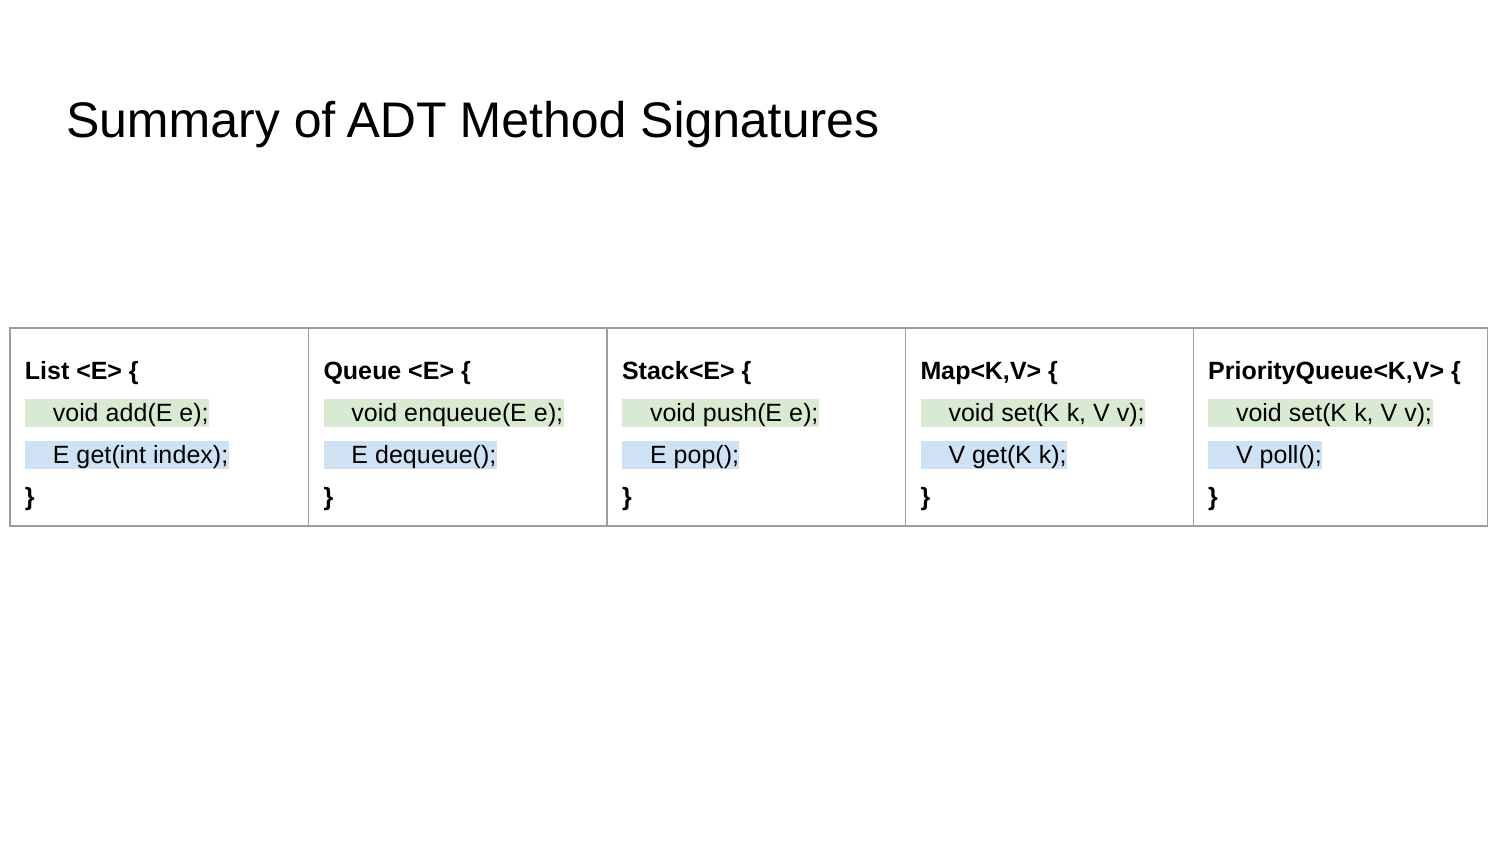

# Summary of ADT Method Signatures
| List <E> { void add(E e); E get(int index); } | Queue <E> { void enqueue(E e); E dequeue(); } | Stack<E> { void push(E e); E pop(); } | Map<K,V> { void set(K k, V v); V get(K k); } | PriorityQueue<K,V> { void set(K k, V v); V poll(); } |
| --- | --- | --- | --- | --- |